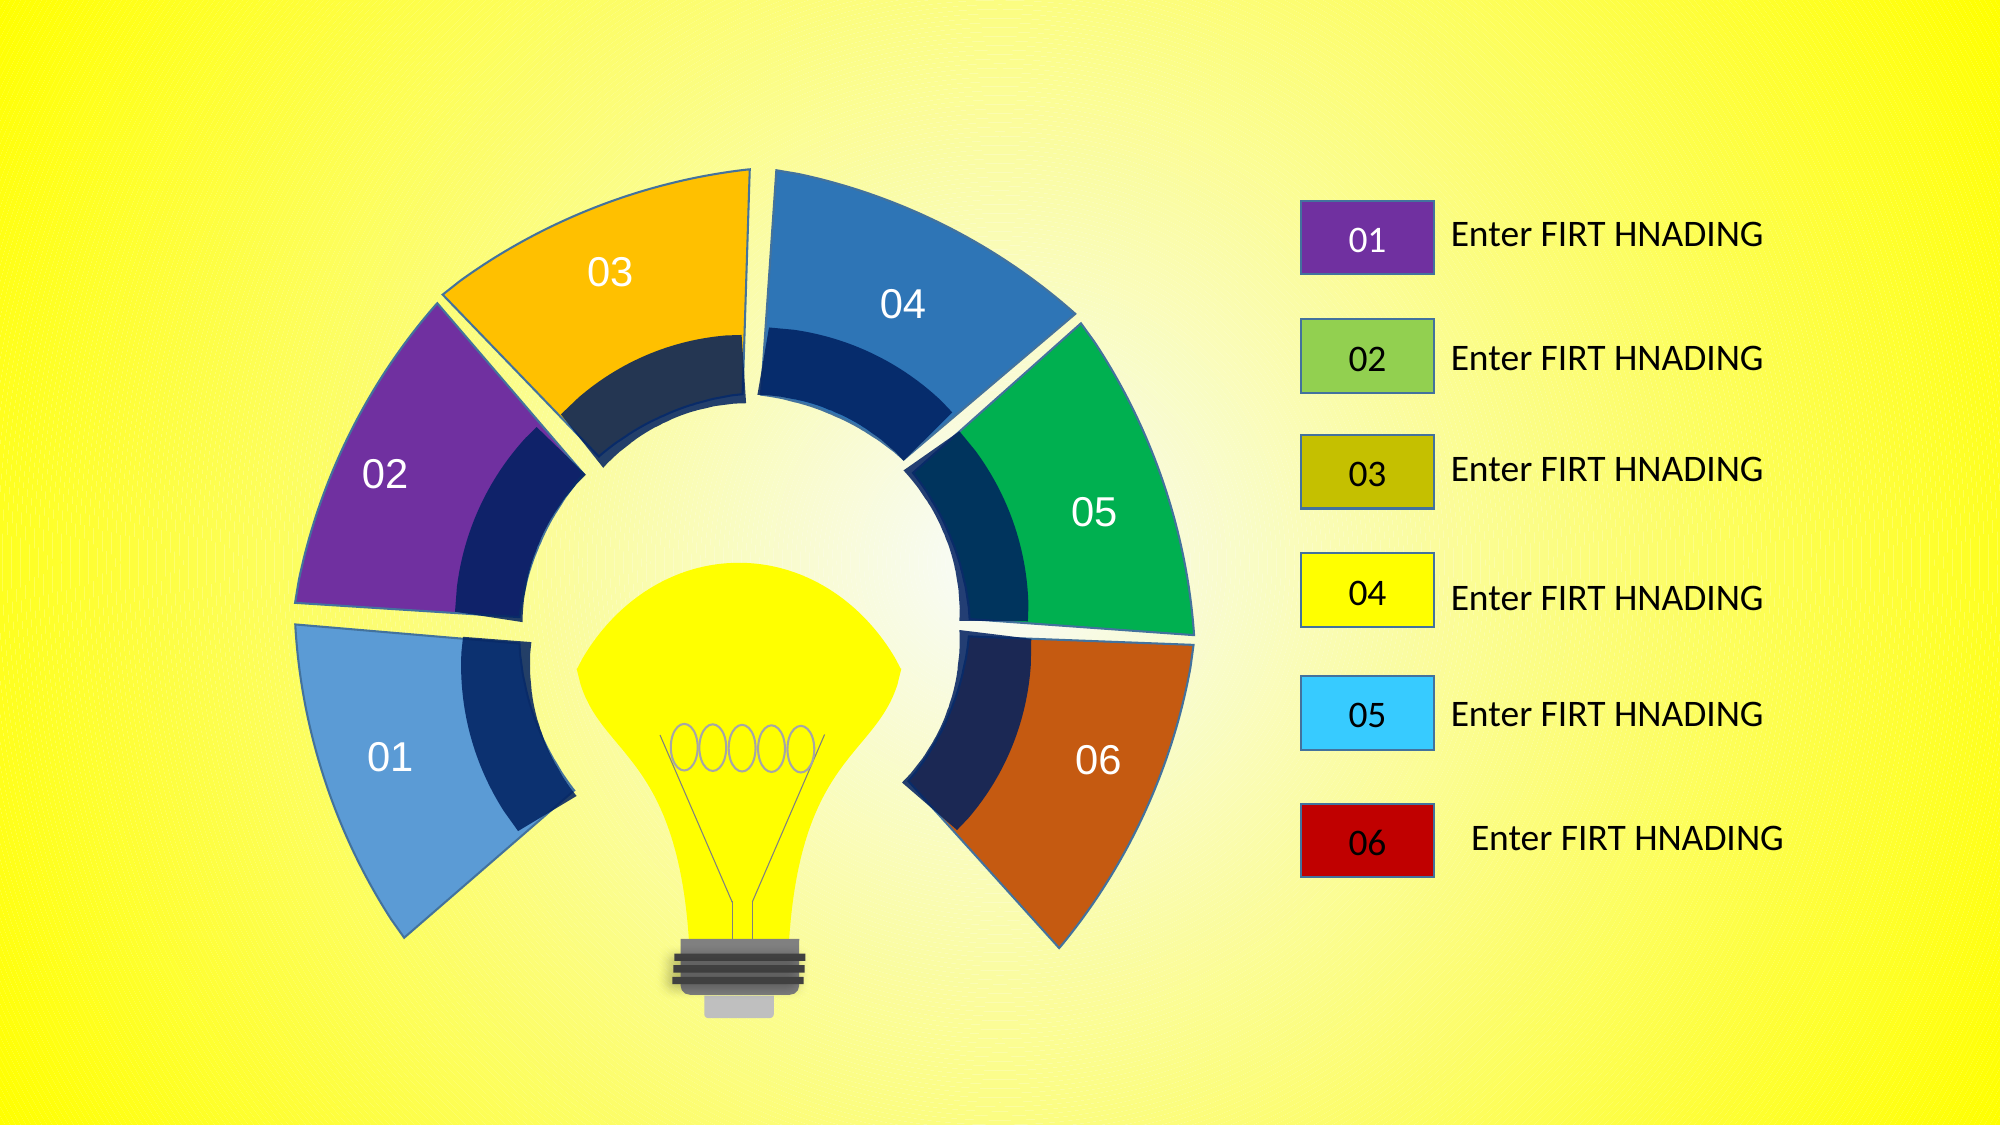

Enter FIRT HNADING
01

03
04
02
Enter FIRT HNADING
03
Enter FIRT HNADING
02
05
04

Enter FIRT HNADING
05
Enter FIRT HNADING
01
06
06
Enter FIRT HNADING